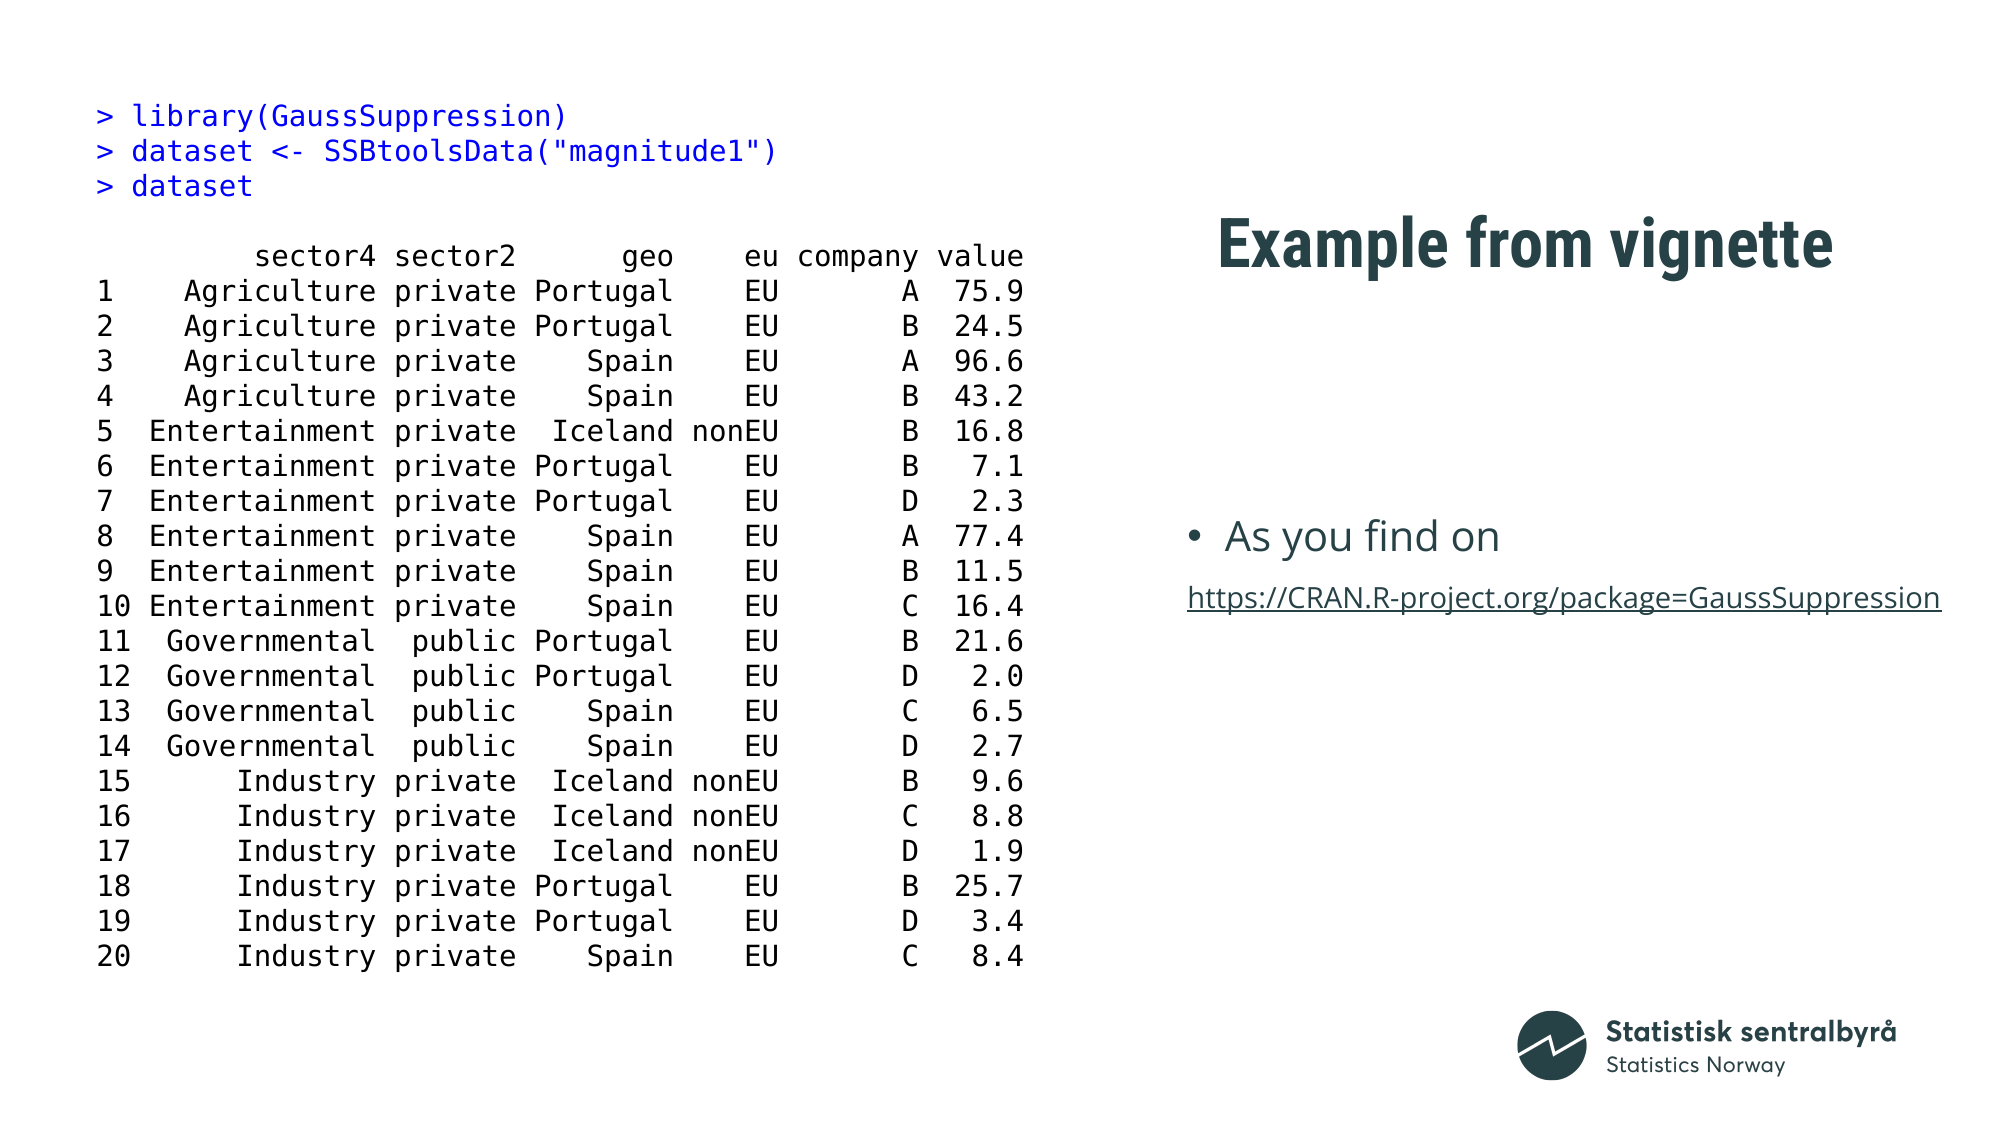

> library(GaussSuppression)
> dataset <- SSBtoolsData("magnitude1")
> dataset

         sector4 sector2      geo    eu company value
1    Agriculture private Portugal    EU       A  75.9
2    Agriculture private Portugal    EU       B  24.5
3    Agriculture private    Spain    EU       A  96.6
4    Agriculture private    Spain    EU       B  43.2
5  Entertainment private  Iceland nonEU       B  16.8
6  Entertainment private Portugal    EU       B   7.1
7  Entertainment private Portugal    EU       D   2.3
8  Entertainment private    Spain    EU       A  77.4
9  Entertainment private    Spain    EU       B  11.5
10 Entertainment private    Spain    EU       C  16.4
11  Governmental  public Portugal    EU       B  21.6
12  Governmental  public Portugal    EU       D   2.0
13  Governmental  public    Spain    EU       C   6.5
14  Governmental  public    Spain    EU       D   2.7
15      Industry private  Iceland nonEU       B   9.6
16      Industry private  Iceland nonEU       C   8.8
17      Industry private  Iceland nonEU       D   1.9
18      Industry private Portugal    EU       B  25.7
19      Industry private Portugal    EU       D   3.4
20      Industry private    Spain    EU       C   8.4

# Example from vignette
As you find on
https://CRAN.R-project.org/package=GaussSuppression